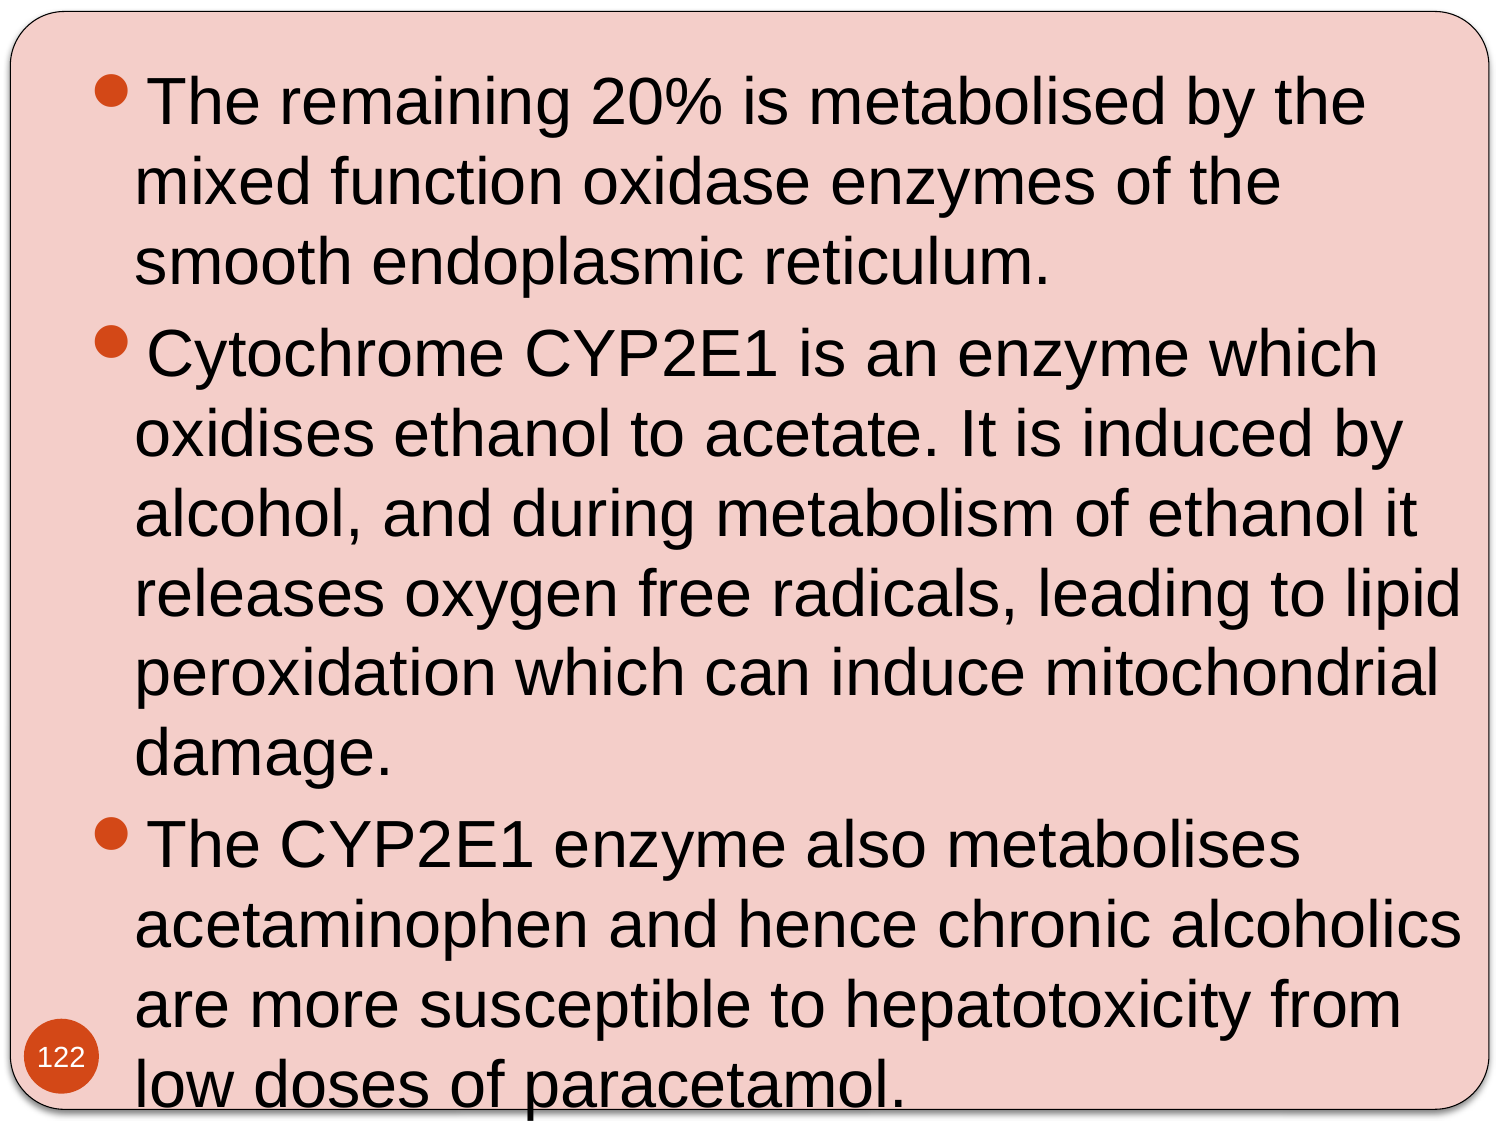

The remaining 20% is metabolised by the mixed function oxidase enzymes of the smooth endoplasmic reticulum.
Cytochrome CYP2E1 is an enzyme which oxidises ethanol to acetate. It is induced by alcohol, and during metabolism of ethanol it releases oxygen free radicals, leading to lipid peroxidation which can induce mitochondrial damage.
The CYP2E1 enzyme also metabolises acetaminophen and hence chronic alcoholics are more susceptible to hepatotoxicity from low doses of paracetamol.

122